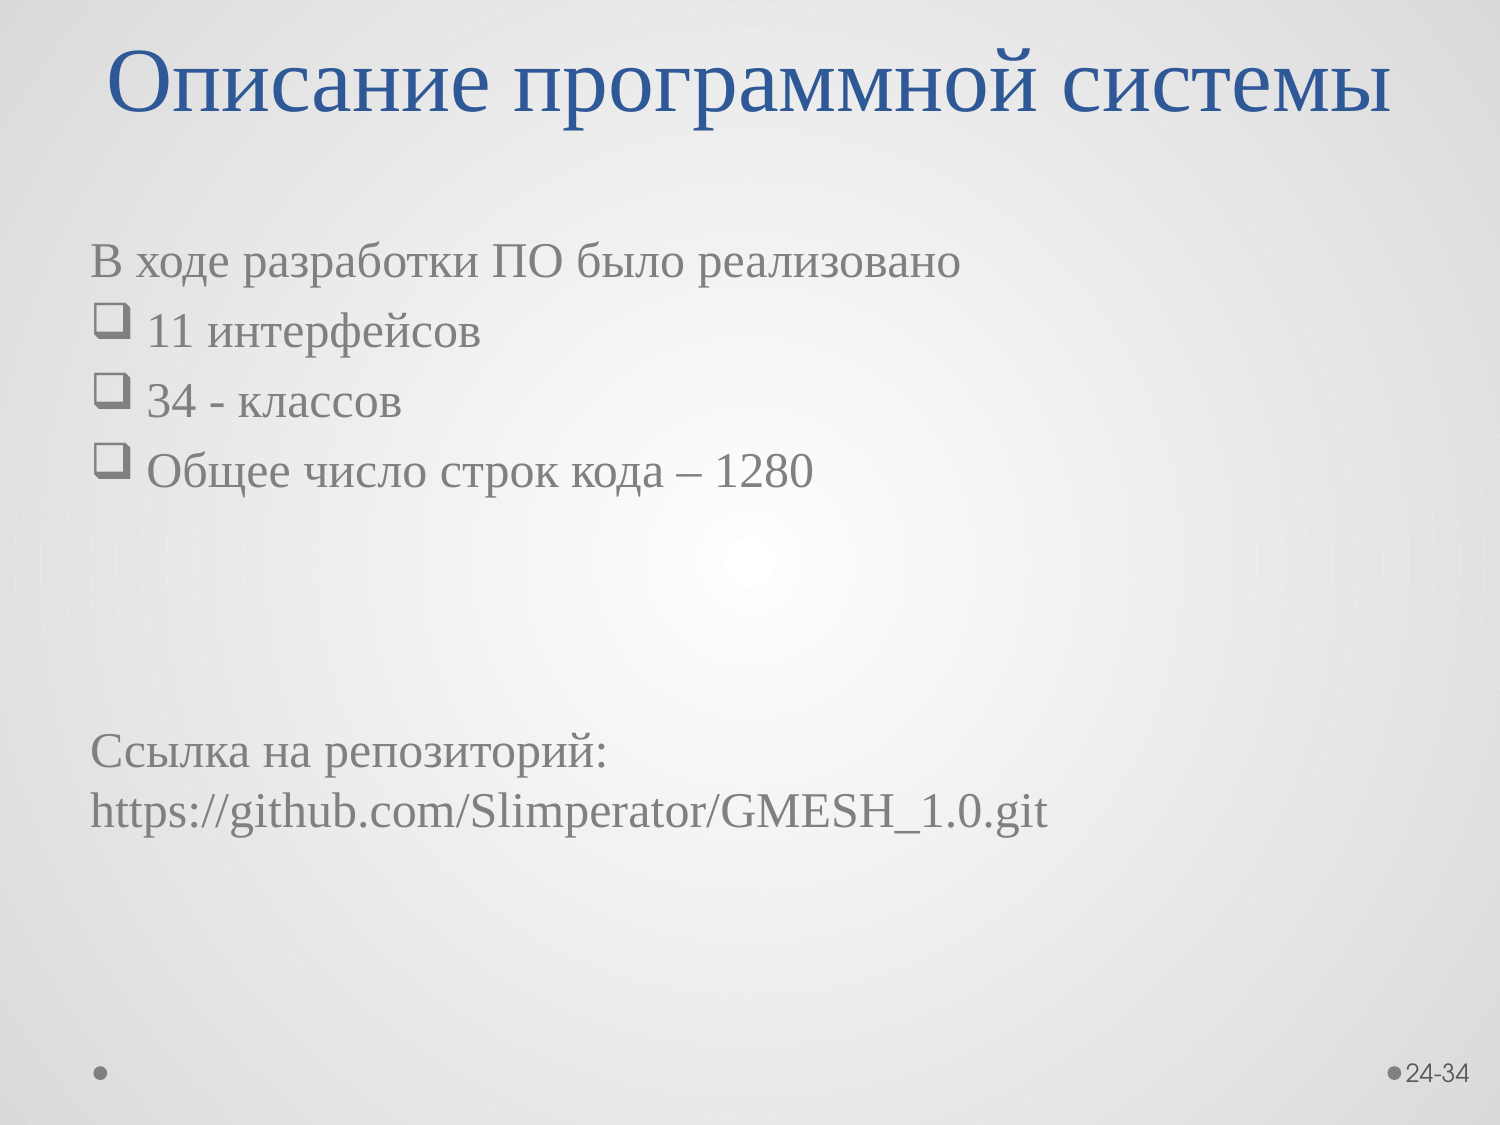

# Описание программной системы
В ходе разработки ПО было реализовано
11 интерфейсов
34 - классов
Общее число строк кода – 1280

Ссылка на репозиторий: https://github.com/Slimperator/GMESH_1.0.git
24-34